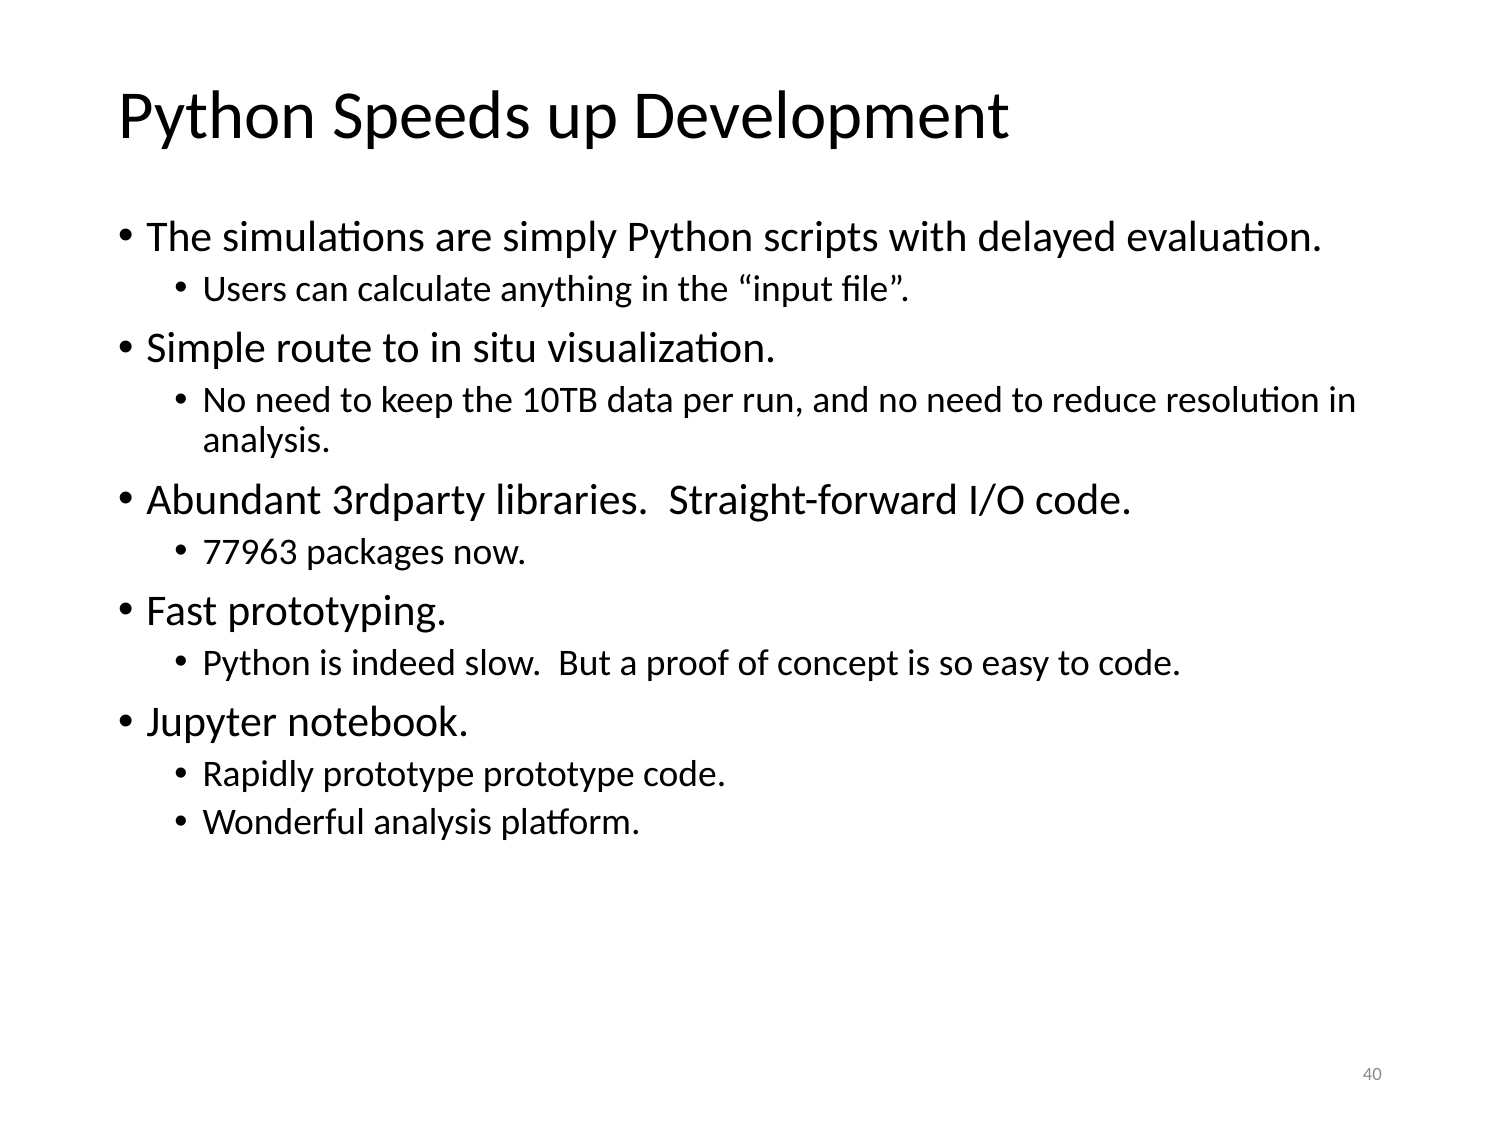

# Python Speeds up Development
The simulations are simply Python scripts with delayed evaluation.
Users can calculate anything in the “input file”.
Simple route to in situ visualization.
No need to keep the 10TB data per run, and no need to reduce resolution in analysis.
Abundant 3rdparty libraries.  Straight-forward I/O code.
77963 packages now.
Fast prototyping.
Python is indeed slow.  But a proof of concept is so easy to code.
Jupyter notebook.
Rapidly prototype prototype code.
Wonderful analysis platform.
40